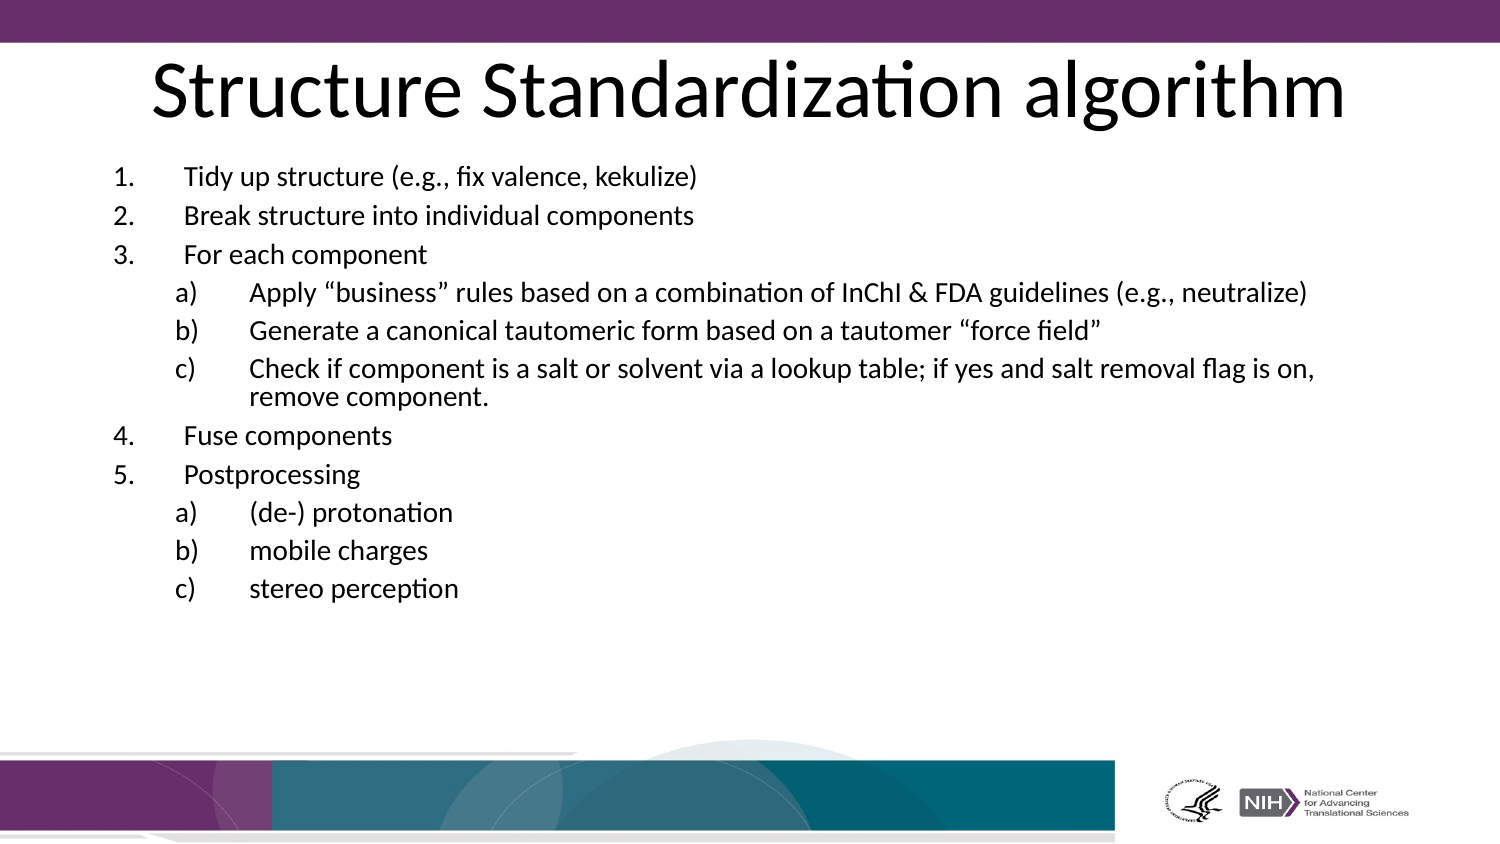

# Structure Standardization algorithm
Tidy up structure (e.g., fix valence, kekulize)
Break structure into individual components
For each component
Apply “business” rules based on a combination of InChI & FDA guidelines (e.g., neutralize)
Generate a canonical tautomeric form based on a tautomer “force field”
Check if component is a salt or solvent via a lookup table; if yes and salt removal flag is on, remove component.
Fuse components
Postprocessing
(de-) protonation
mobile charges
stereo perception